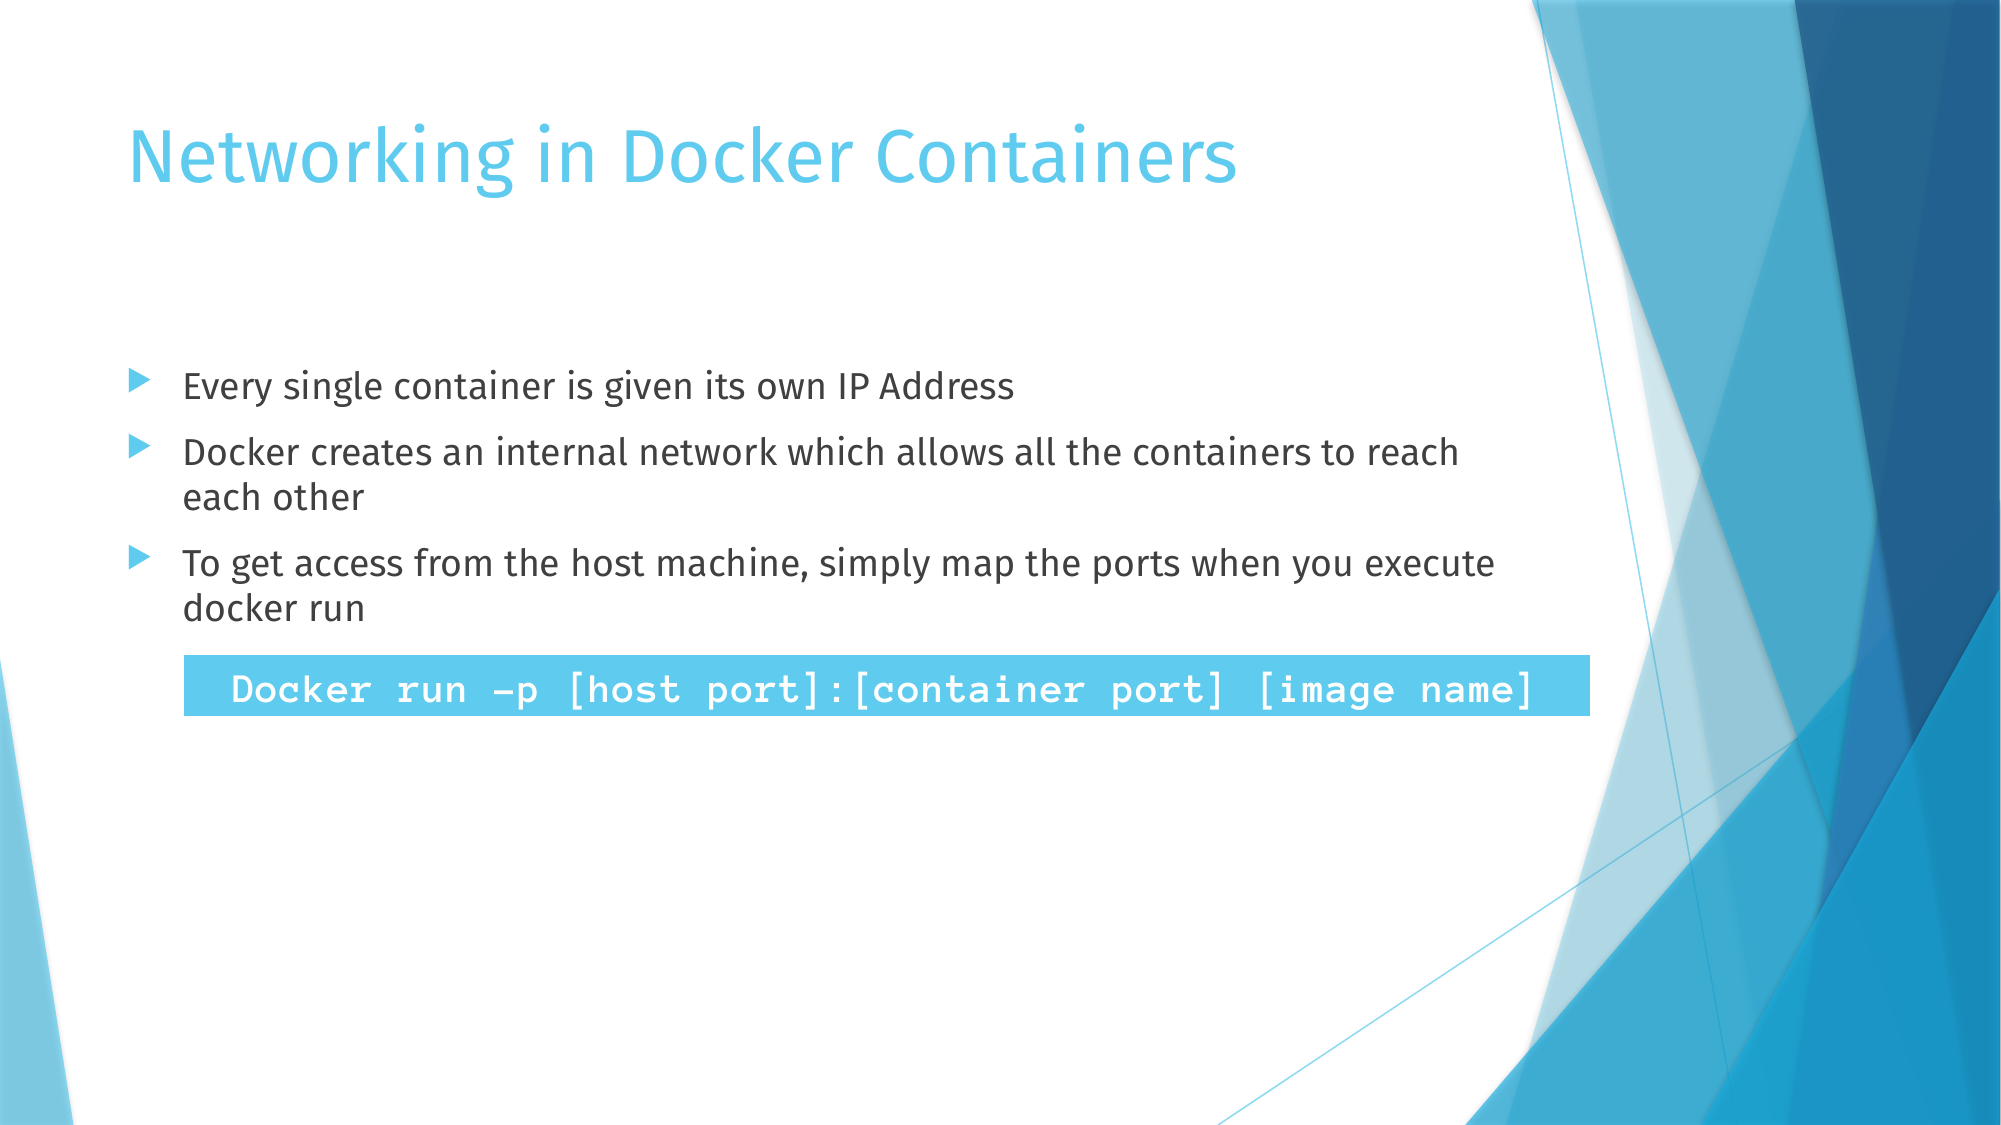

# Networking in Docker Containers
Every single container is given its own IP Address
Docker creates an internal network which allows all the containers to reach each other
To get access from the host machine, simply map the ports when you execute docker run
Docker run –p [host port]:[container port] [image name]